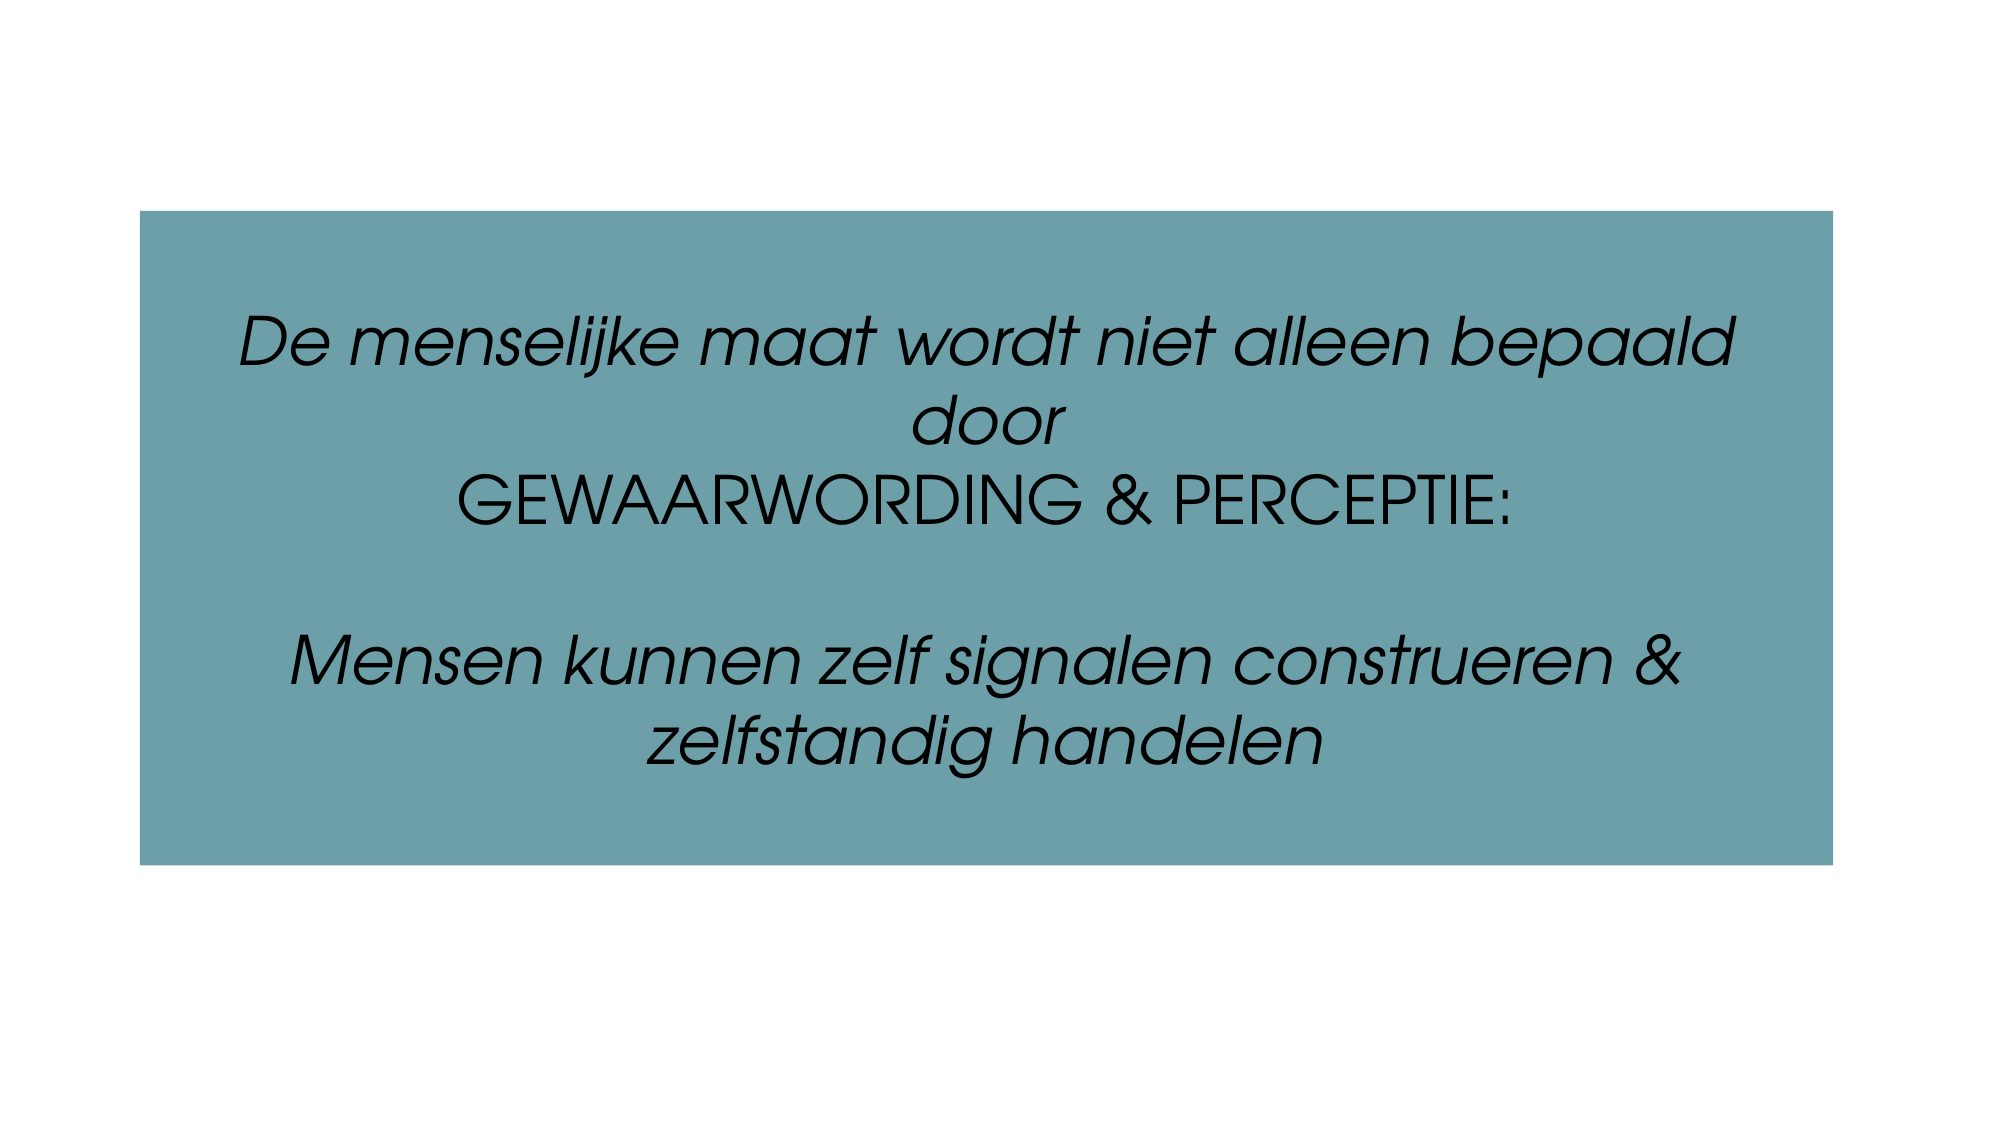

De menselijke maat wordt niet alleen bepaald door
GEWAARWORDING & PERCEPTIE:

Mensen kunnen zelf signalen construeren & zelfstandig handelen